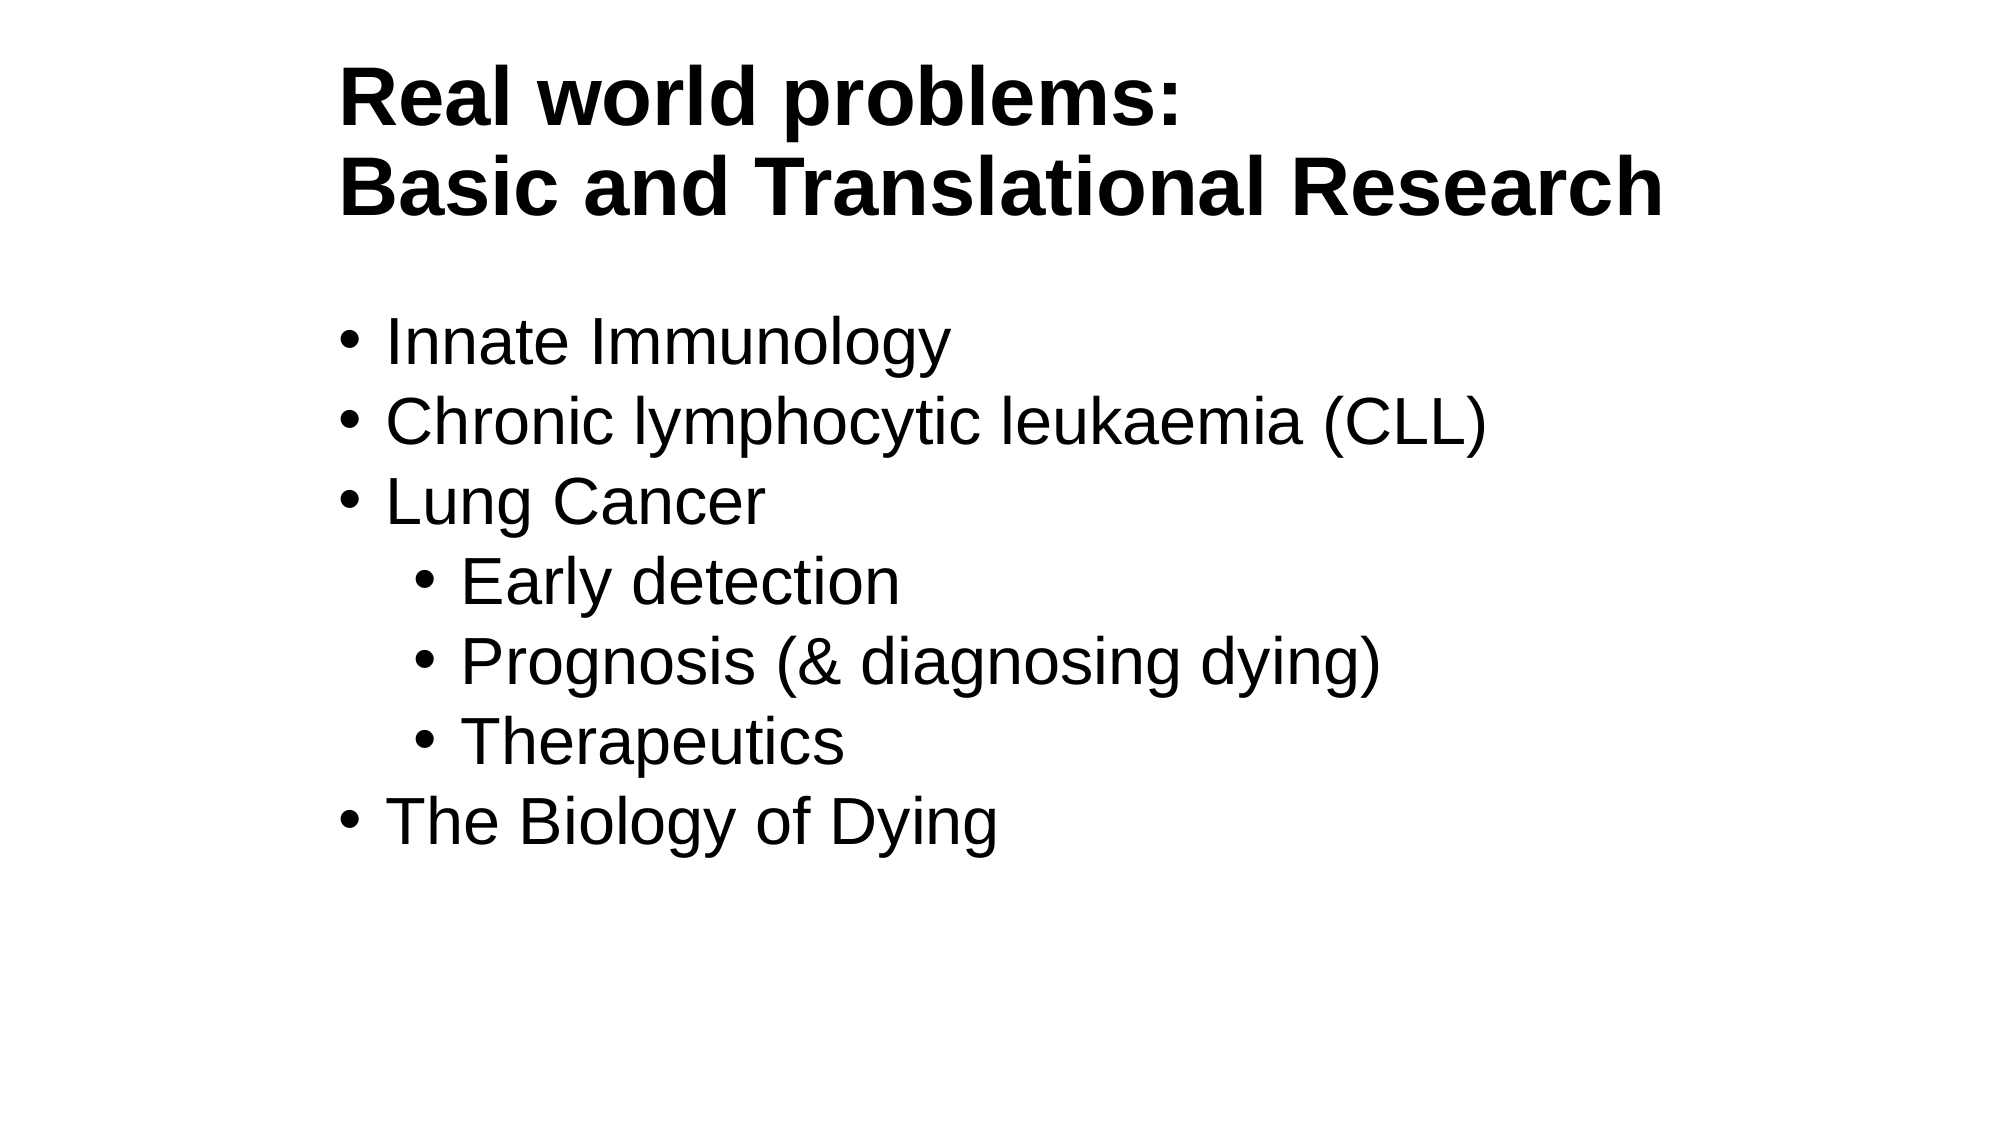

# Real world problems: Basic and Translational Research
Innate Immunology
Chronic lymphocytic leukaemia (CLL)
Lung Cancer
Early detection
Prognosis (& diagnosing dying)
Therapeutics
The Biology of Dying